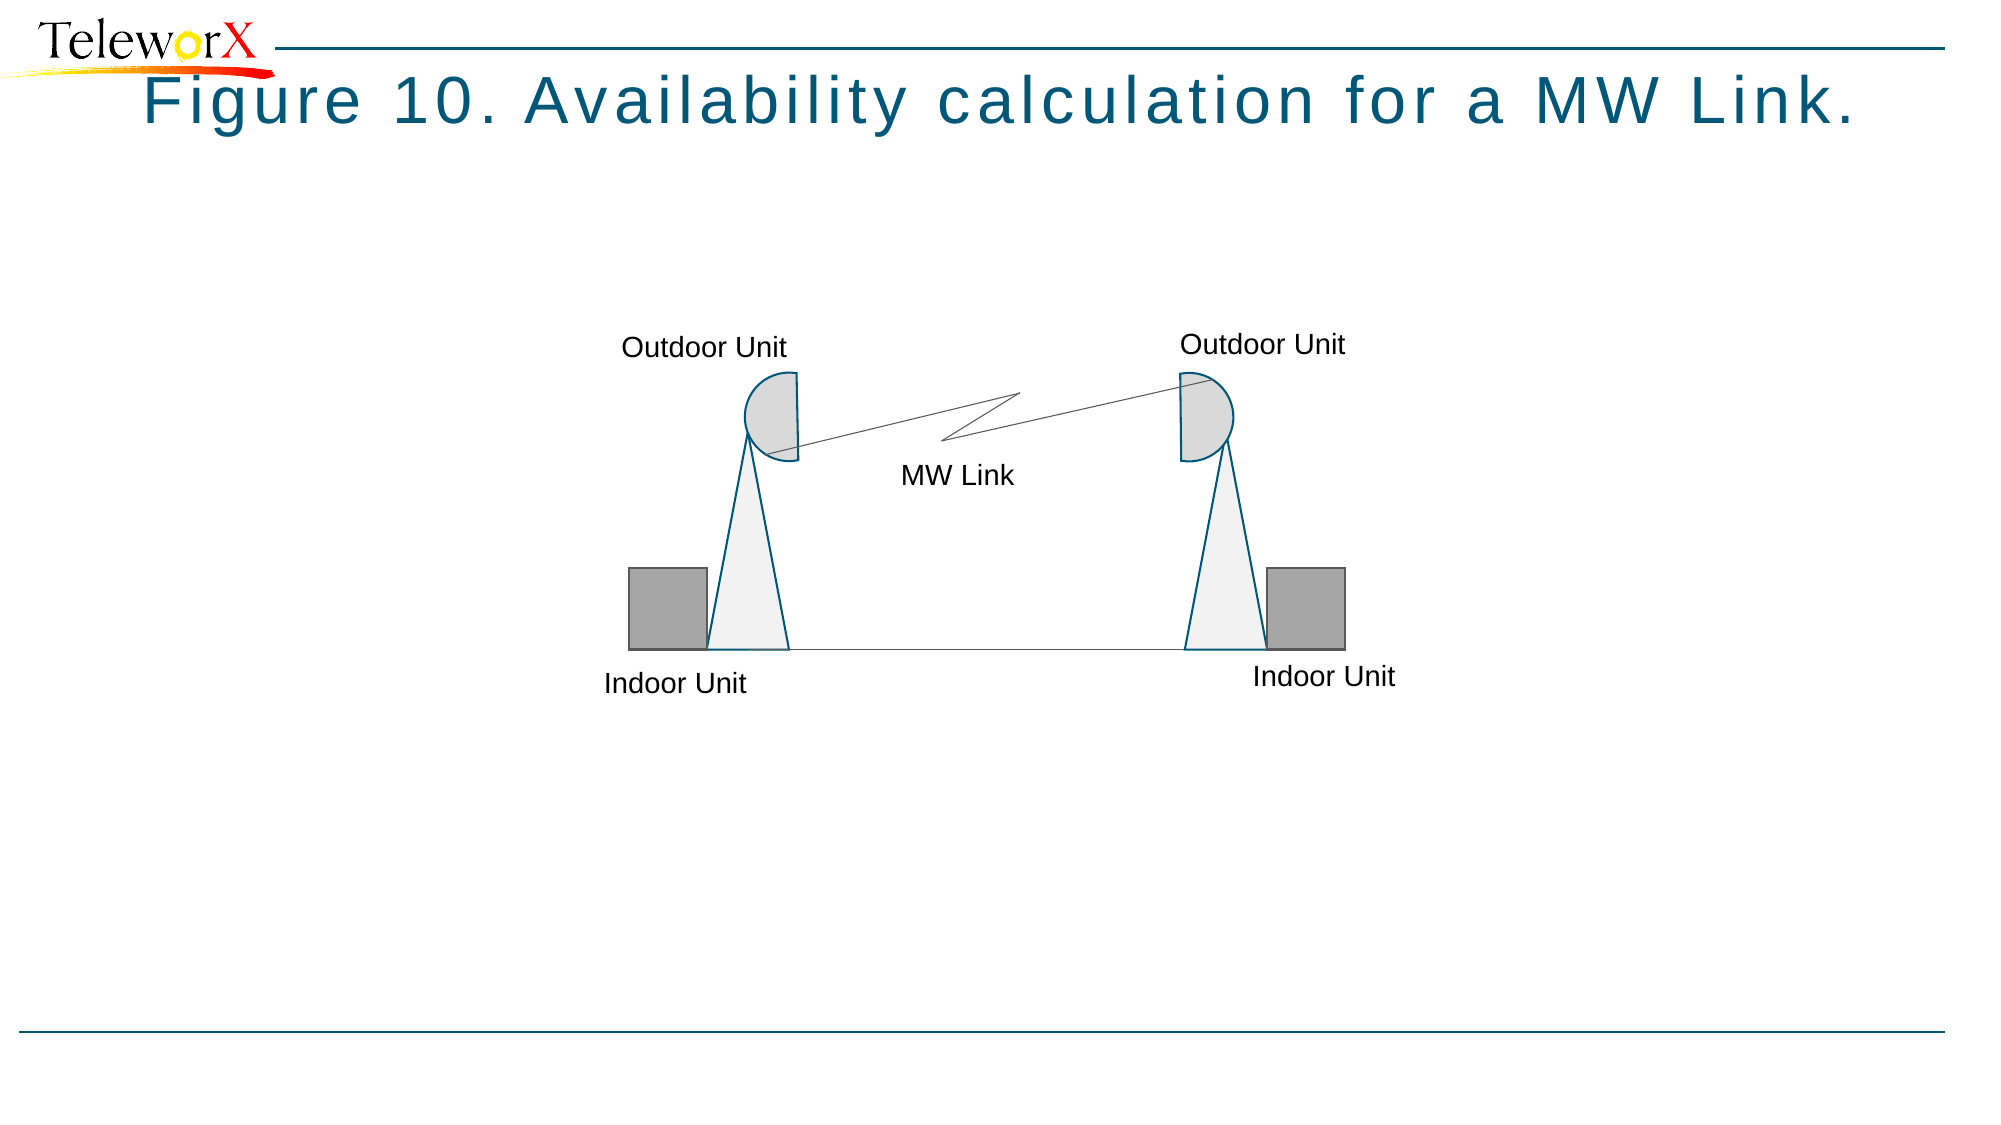

# Figure 10. Availability calculation for a MW Link.
Outdoor Unit
Outdoor Unit

MW Link

Indoor Unit
Indoor Unit